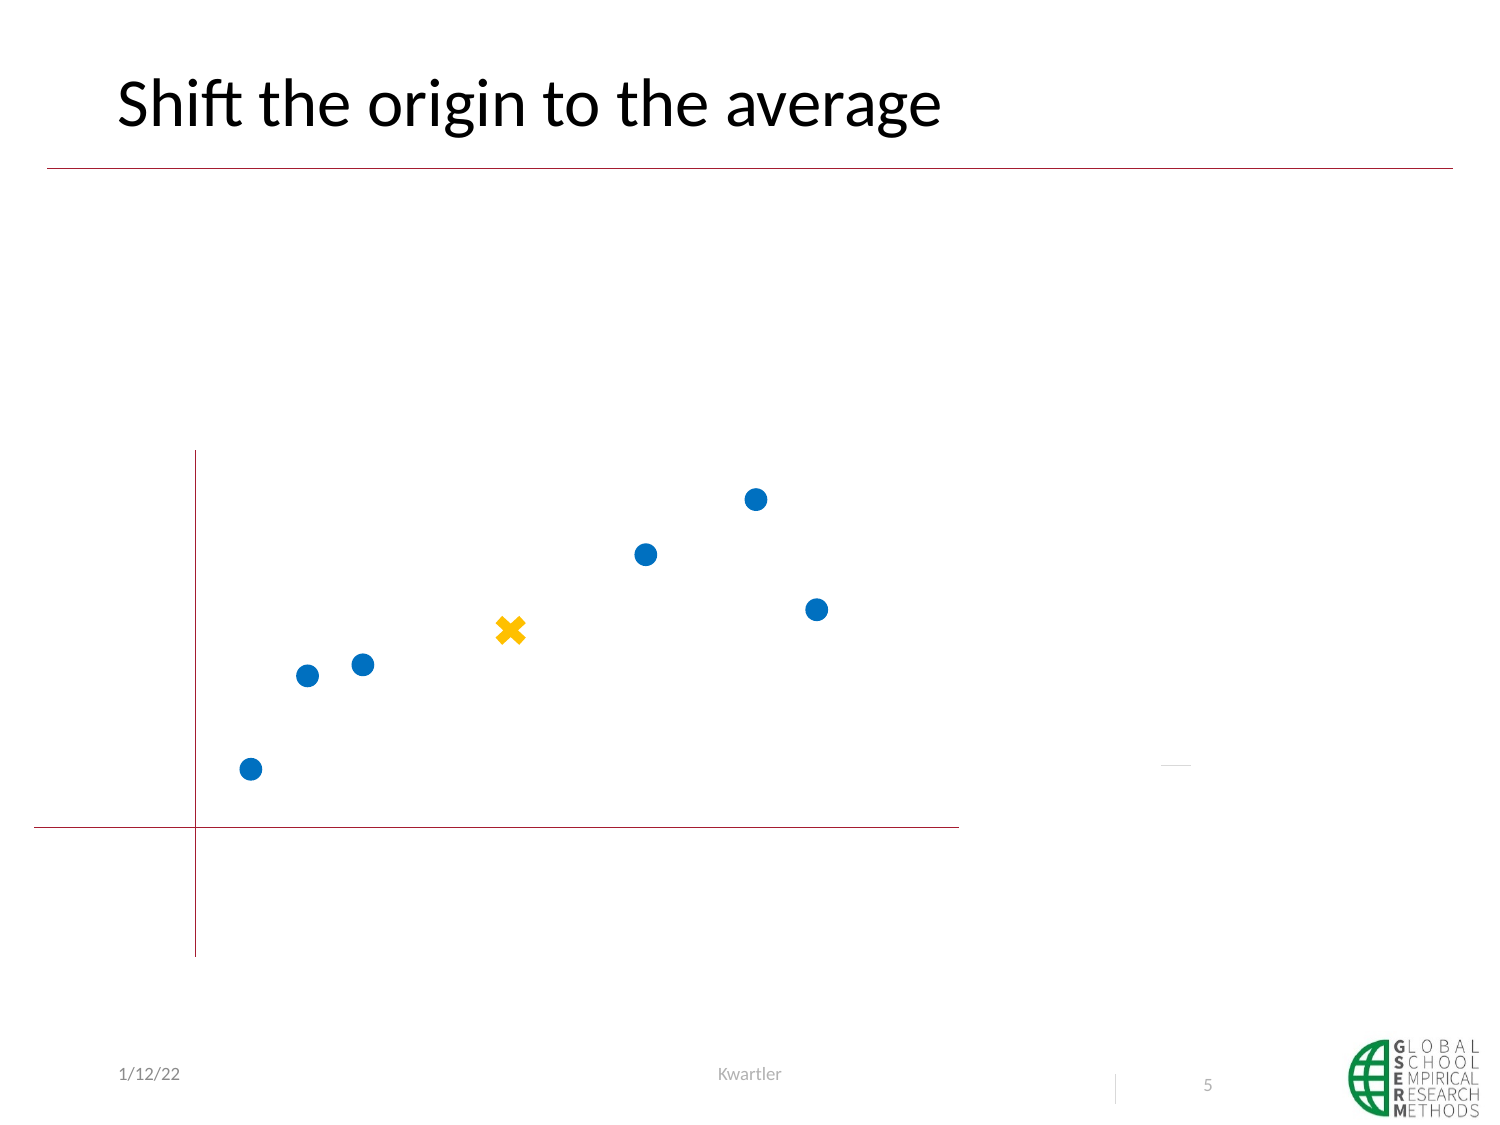

# Shift the origin to the average

1/12/22
Kwartler
5